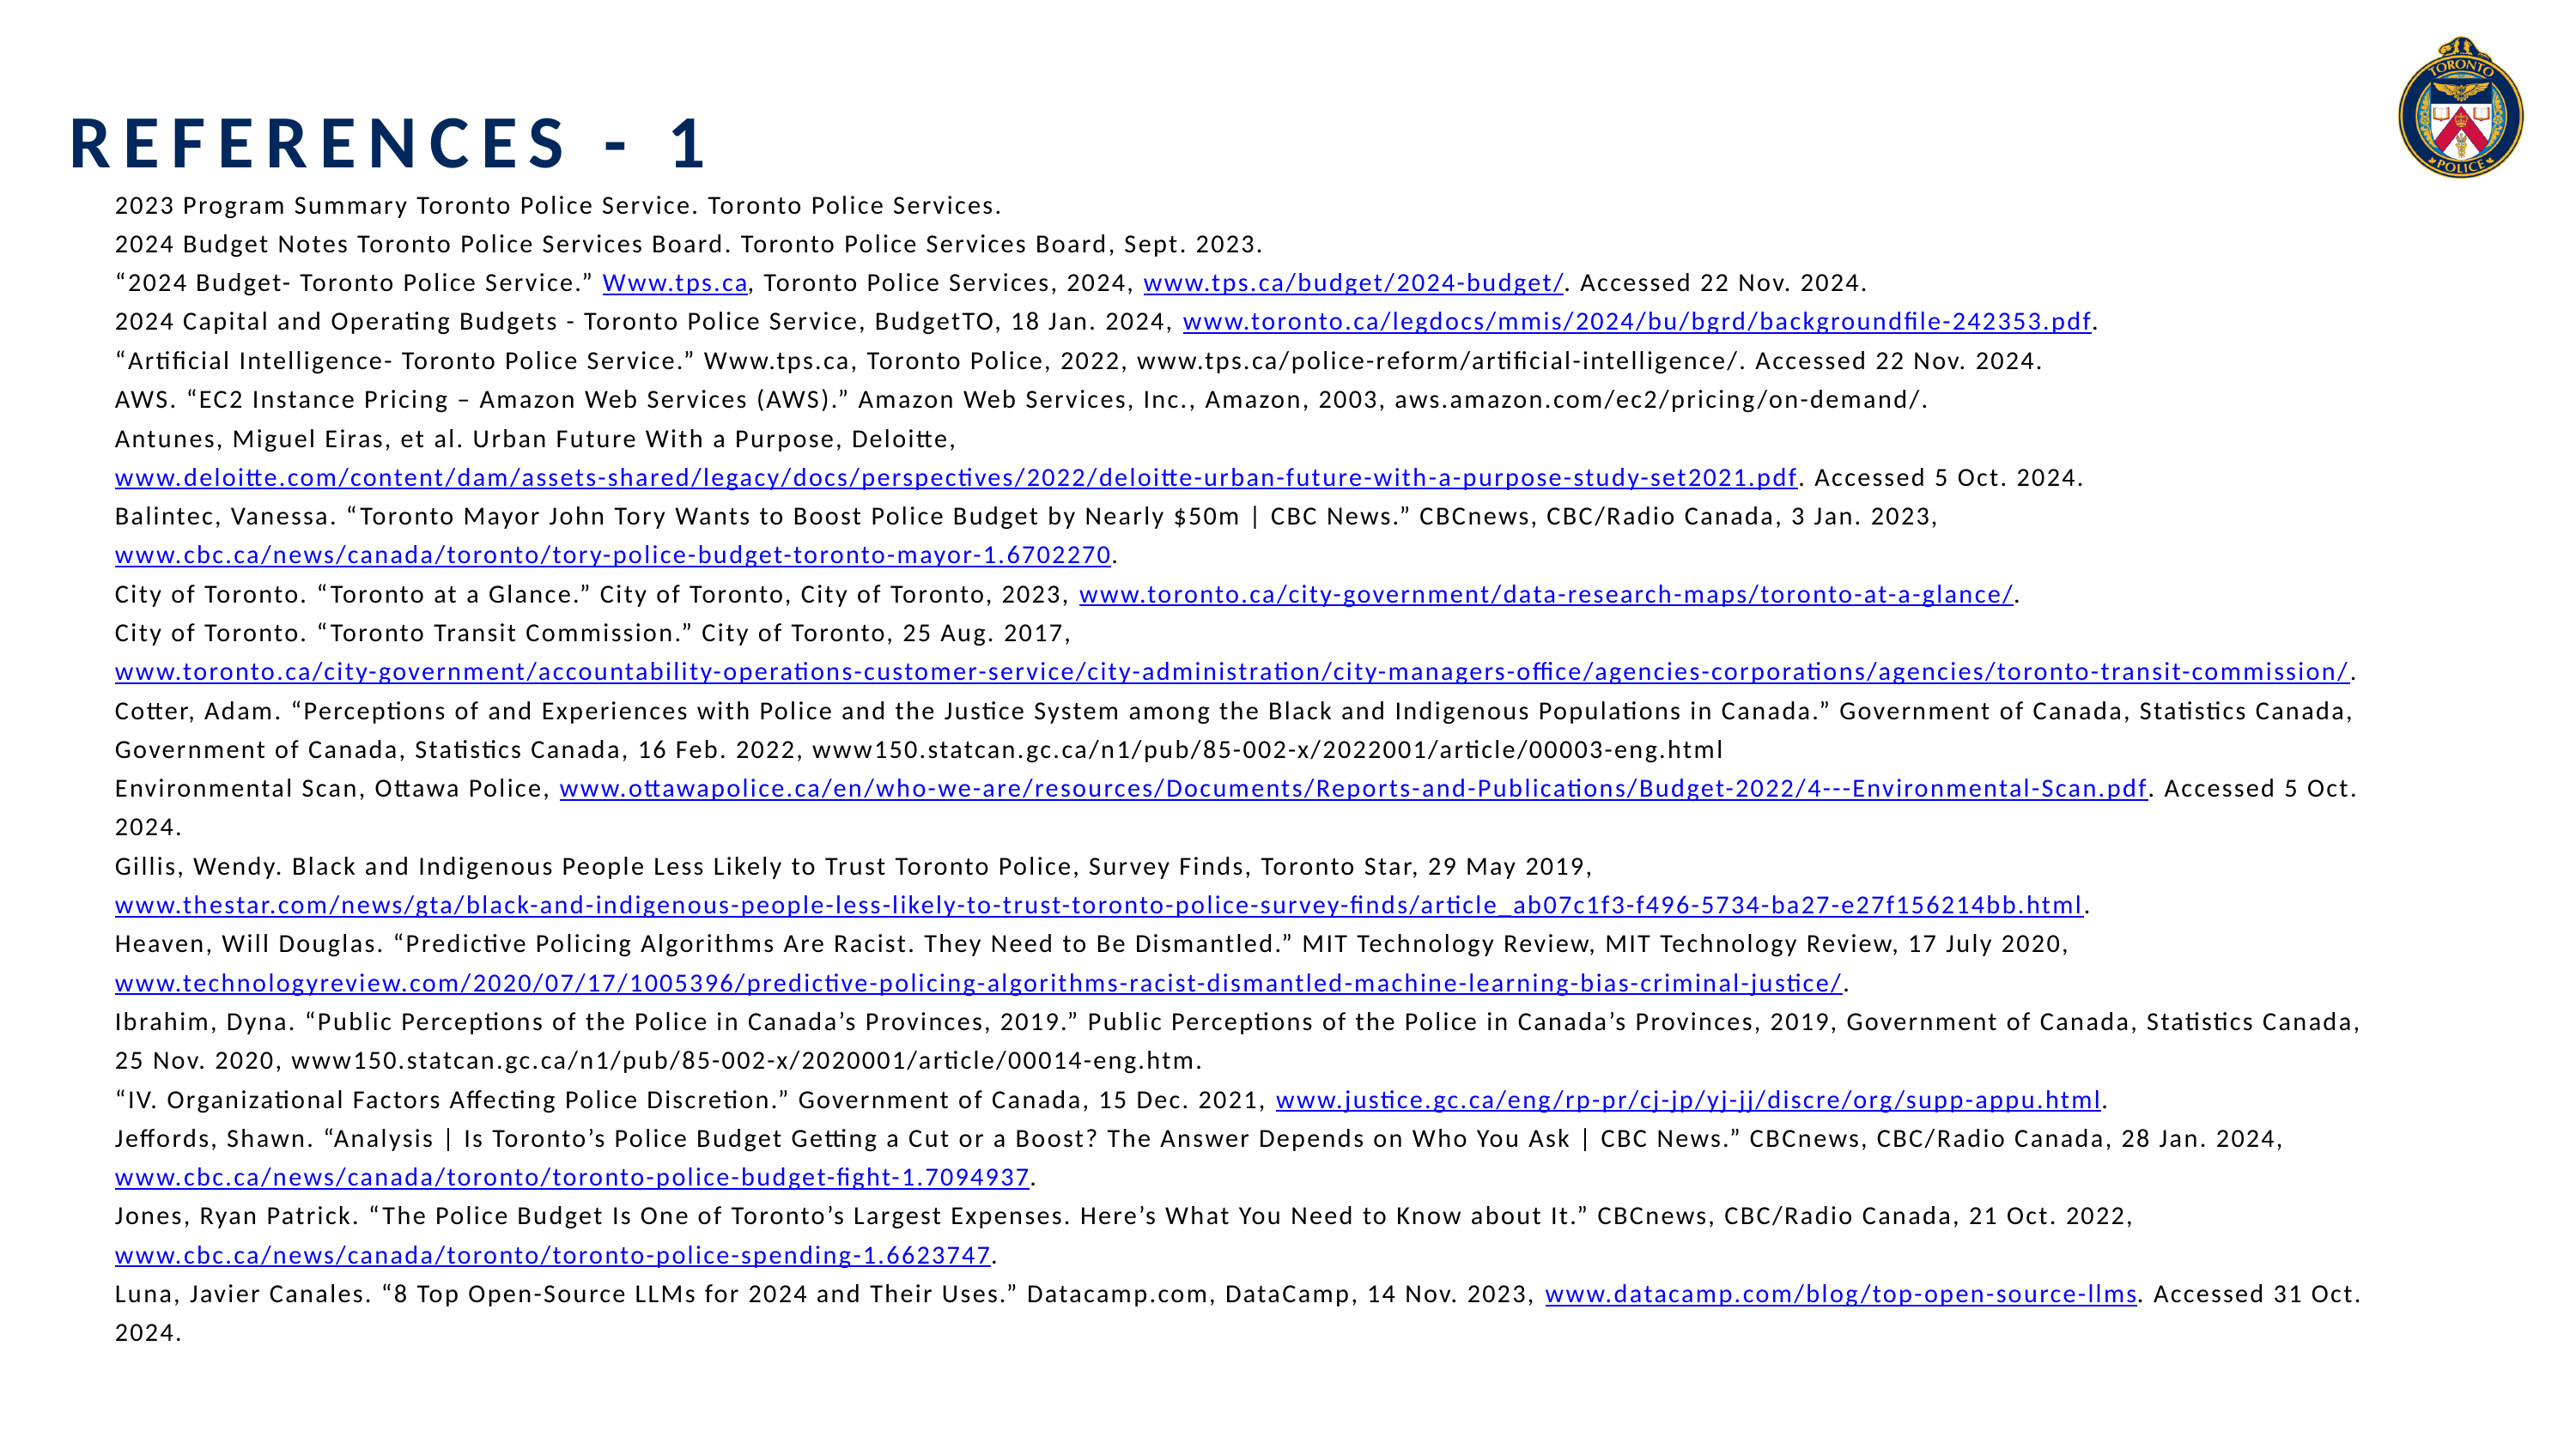

REFERENCES - 1
2023 Program Summary Toronto Police Service. Toronto Police Services.
2024 Budget Notes Toronto Police Services Board. Toronto Police Services Board, Sept. 2023.
“2024 Budget- Toronto Police Service.” Www.tps.ca, Toronto Police Services, 2024, www.tps.ca/budget/2024-budget/. Accessed 22 Nov. 2024.
2024 Capital and Operating Budgets - Toronto Police Service, BudgetTO, 18 Jan. 2024, www.toronto.ca/legdocs/mmis/2024/bu/bgrd/backgroundfile-242353.pdf.
“Artificial Intelligence- Toronto Police Service.” Www.tps.ca, Toronto Police, 2022, www.tps.ca/police-reform/artificial-intelligence/. Accessed 22 Nov. 2024.
AWS. “EC2 Instance Pricing – Amazon Web Services (AWS).” Amazon Web Services, Inc., Amazon, 2003, aws.amazon.com/ec2/pricing/on-demand/.
Antunes, Miguel Eiras, et al. Urban Future With a Purpose, Deloitte, www.deloitte.com/content/dam/assets-shared/legacy/docs/perspectives/2022/deloitte-urban-future-with-a-purpose-study-set2021.pdf. Accessed 5 Oct. 2024.
Balintec, Vanessa. “Toronto Mayor John Tory Wants to Boost Police Budget by Nearly $50m | CBC News.” CBCnews, CBC/Radio Canada, 3 Jan. 2023, www.cbc.ca/news/canada/toronto/tory-police-budget-toronto-mayor-1.6702270.
City of Toronto. “Toronto at a Glance.” City of Toronto, City of Toronto, 2023, www.toronto.ca/city-government/data-research-maps/toronto-at-a-glance/.
City of Toronto. “Toronto Transit Commission.” City of Toronto, 25 Aug. 2017, www.toronto.ca/city-government/accountability-operations-customer-service/city-administration/city-managers-office/agencies-corporations/agencies/toronto-transit-commission/.
Cotter, Adam. “Perceptions of and Experiences with Police and the Justice System among the Black and Indigenous Populations in Canada.” Government of Canada, Statistics Canada, Government of Canada, Statistics Canada, 16 Feb. 2022, www150.statcan.gc.ca/n1/pub/85-002-x/2022001/article/00003-eng.html
Environmental Scan, Ottawa Police, www.ottawapolice.ca/en/who-we-are/resources/Documents/Reports-and-Publications/Budget-2022/4---Environmental-Scan.pdf. Accessed 5 Oct. 2024.
Gillis, Wendy. Black and Indigenous People Less Likely to Trust Toronto Police, Survey Finds, Toronto Star, 29 May 2019, www.thestar.com/news/gta/black-and-indigenous-people-less-likely-to-trust-toronto-police-survey-finds/article_ab07c1f3-f496-5734-ba27-e27f156214bb.html.
Heaven, Will Douglas. “Predictive Policing Algorithms Are Racist. They Need to Be Dismantled.” MIT Technology Review, MIT Technology Review, 17 July 2020, www.technologyreview.com/2020/07/17/1005396/predictive-policing-algorithms-racist-dismantled-machine-learning-bias-criminal-justice/.
Ibrahim, Dyna. “Public Perceptions of the Police in Canada’s Provinces, 2019.” Public Perceptions of the Police in Canada’s Provinces, 2019, Government of Canada, Statistics Canada, 25 Nov. 2020, www150.statcan.gc.ca/n1/pub/85-002-x/2020001/article/00014-eng.htm.
“IV. Organizational Factors Affecting Police Discretion.” Government of Canada, 15 Dec. 2021, www.justice.gc.ca/eng/rp-pr/cj-jp/yj-jj/discre/org/supp-appu.html.
Jeffords, Shawn. “Analysis | Is Toronto’s Police Budget Getting a Cut or a Boost? The Answer Depends on Who You Ask | CBC News.” CBCnews, CBC/Radio Canada, 28 Jan. 2024, www.cbc.ca/news/canada/toronto/toronto-police-budget-fight-1.7094937.
Jones, Ryan Patrick. “The Police Budget Is One of Toronto’s Largest Expenses. Here’s What You Need to Know about It.” CBCnews, CBC/Radio Canada, 21 Oct. 2022, www.cbc.ca/news/canada/toronto/toronto-police-spending-1.6623747.
Luna, Javier Canales. “8 Top Open-Source LLMs for 2024 and Their Uses.” Datacamp.com, DataCamp, 14 Nov. 2023, www.datacamp.com/blog/top-open-source-llms. Accessed 31 Oct. 2024.